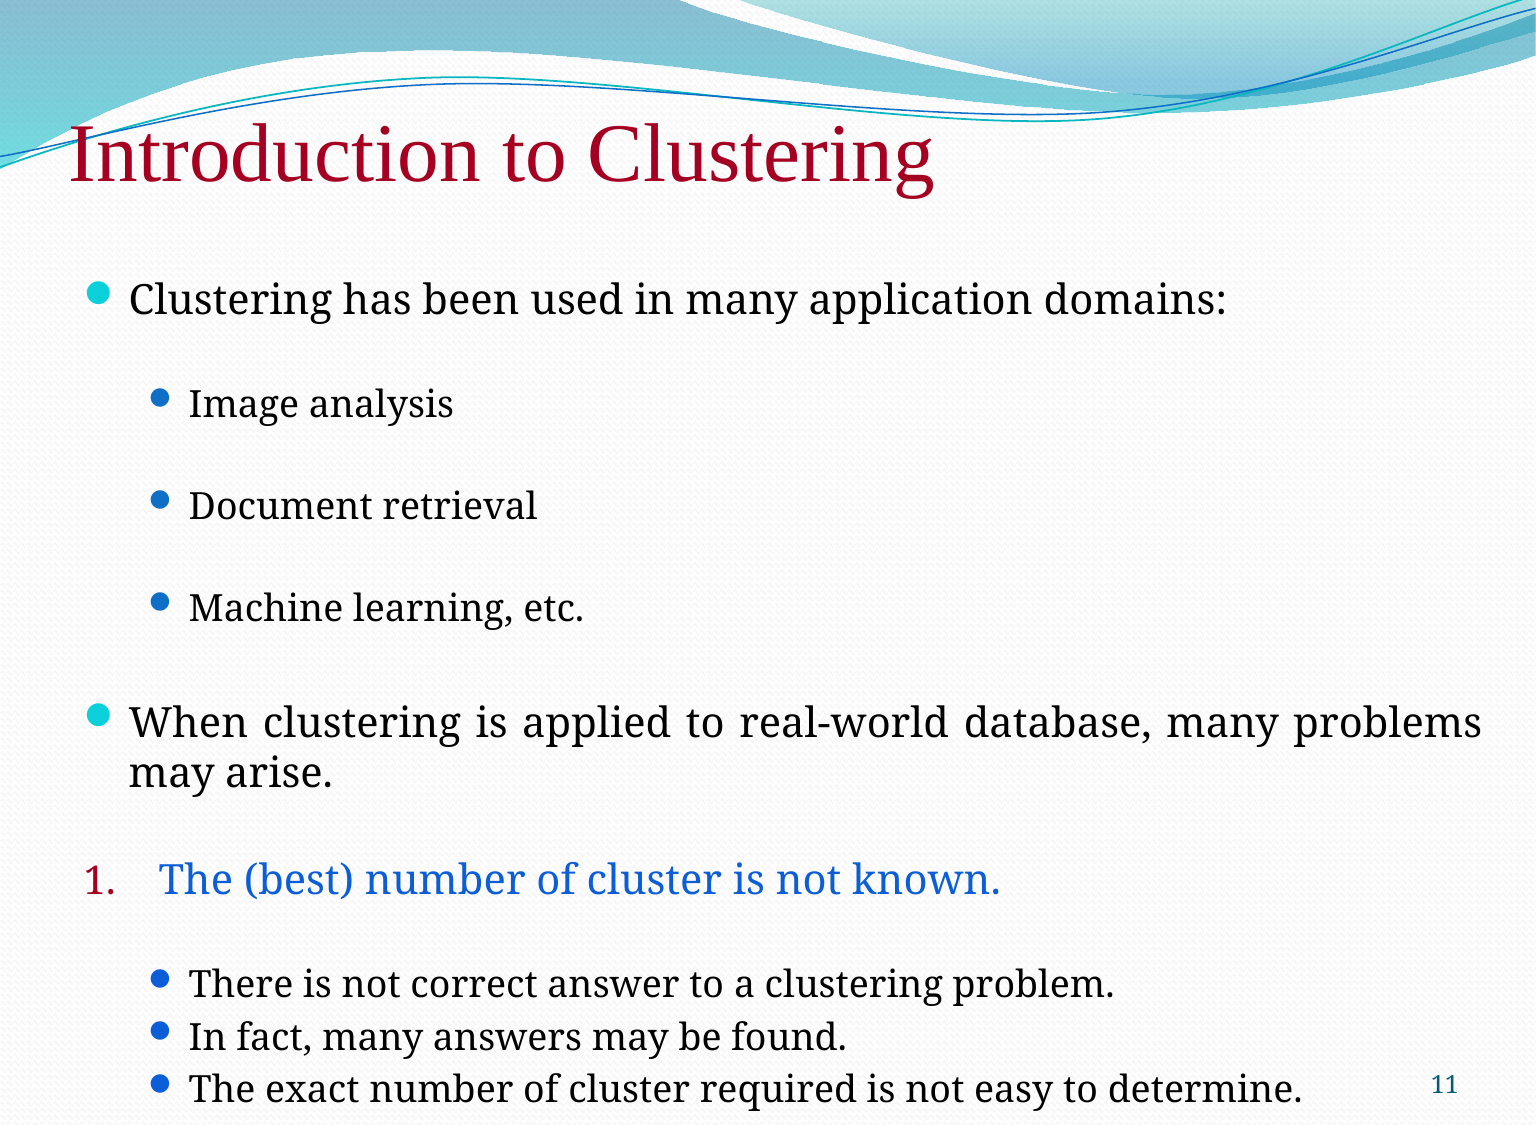

Introduction to Clustering
Clustering has been used in many application domains:

Image analysis

Document retrieval

Machine learning, etc.

When clustering is applied to real-world database, many problems may arise.

The (best) number of cluster is not known.

There is not correct answer to a clustering problem.
In fact, many answers may be found.
The exact number of cluster required is not easy to determine.

11